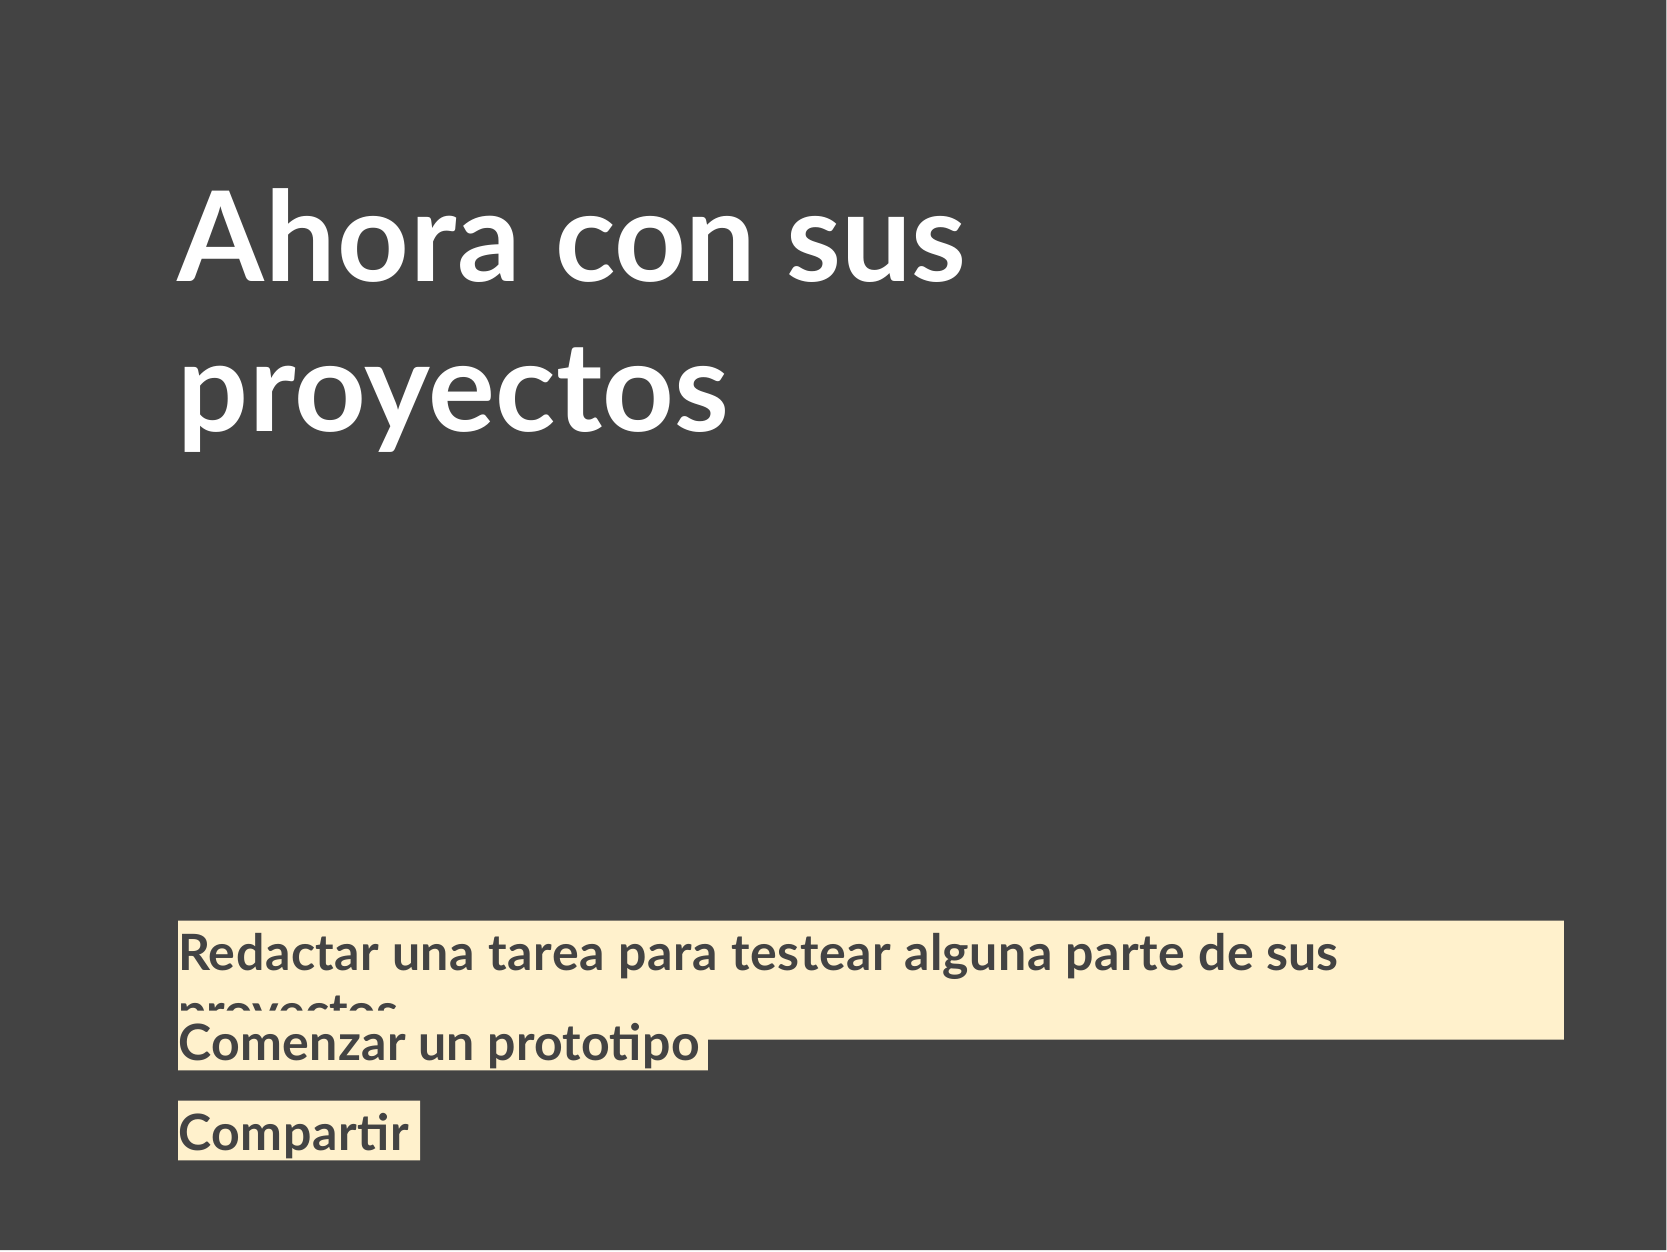

# Ahora con sus  proyectos
Redactar una tarea para testear alguna parte de sus proyectos
Comenzar un prototipo
Compartir